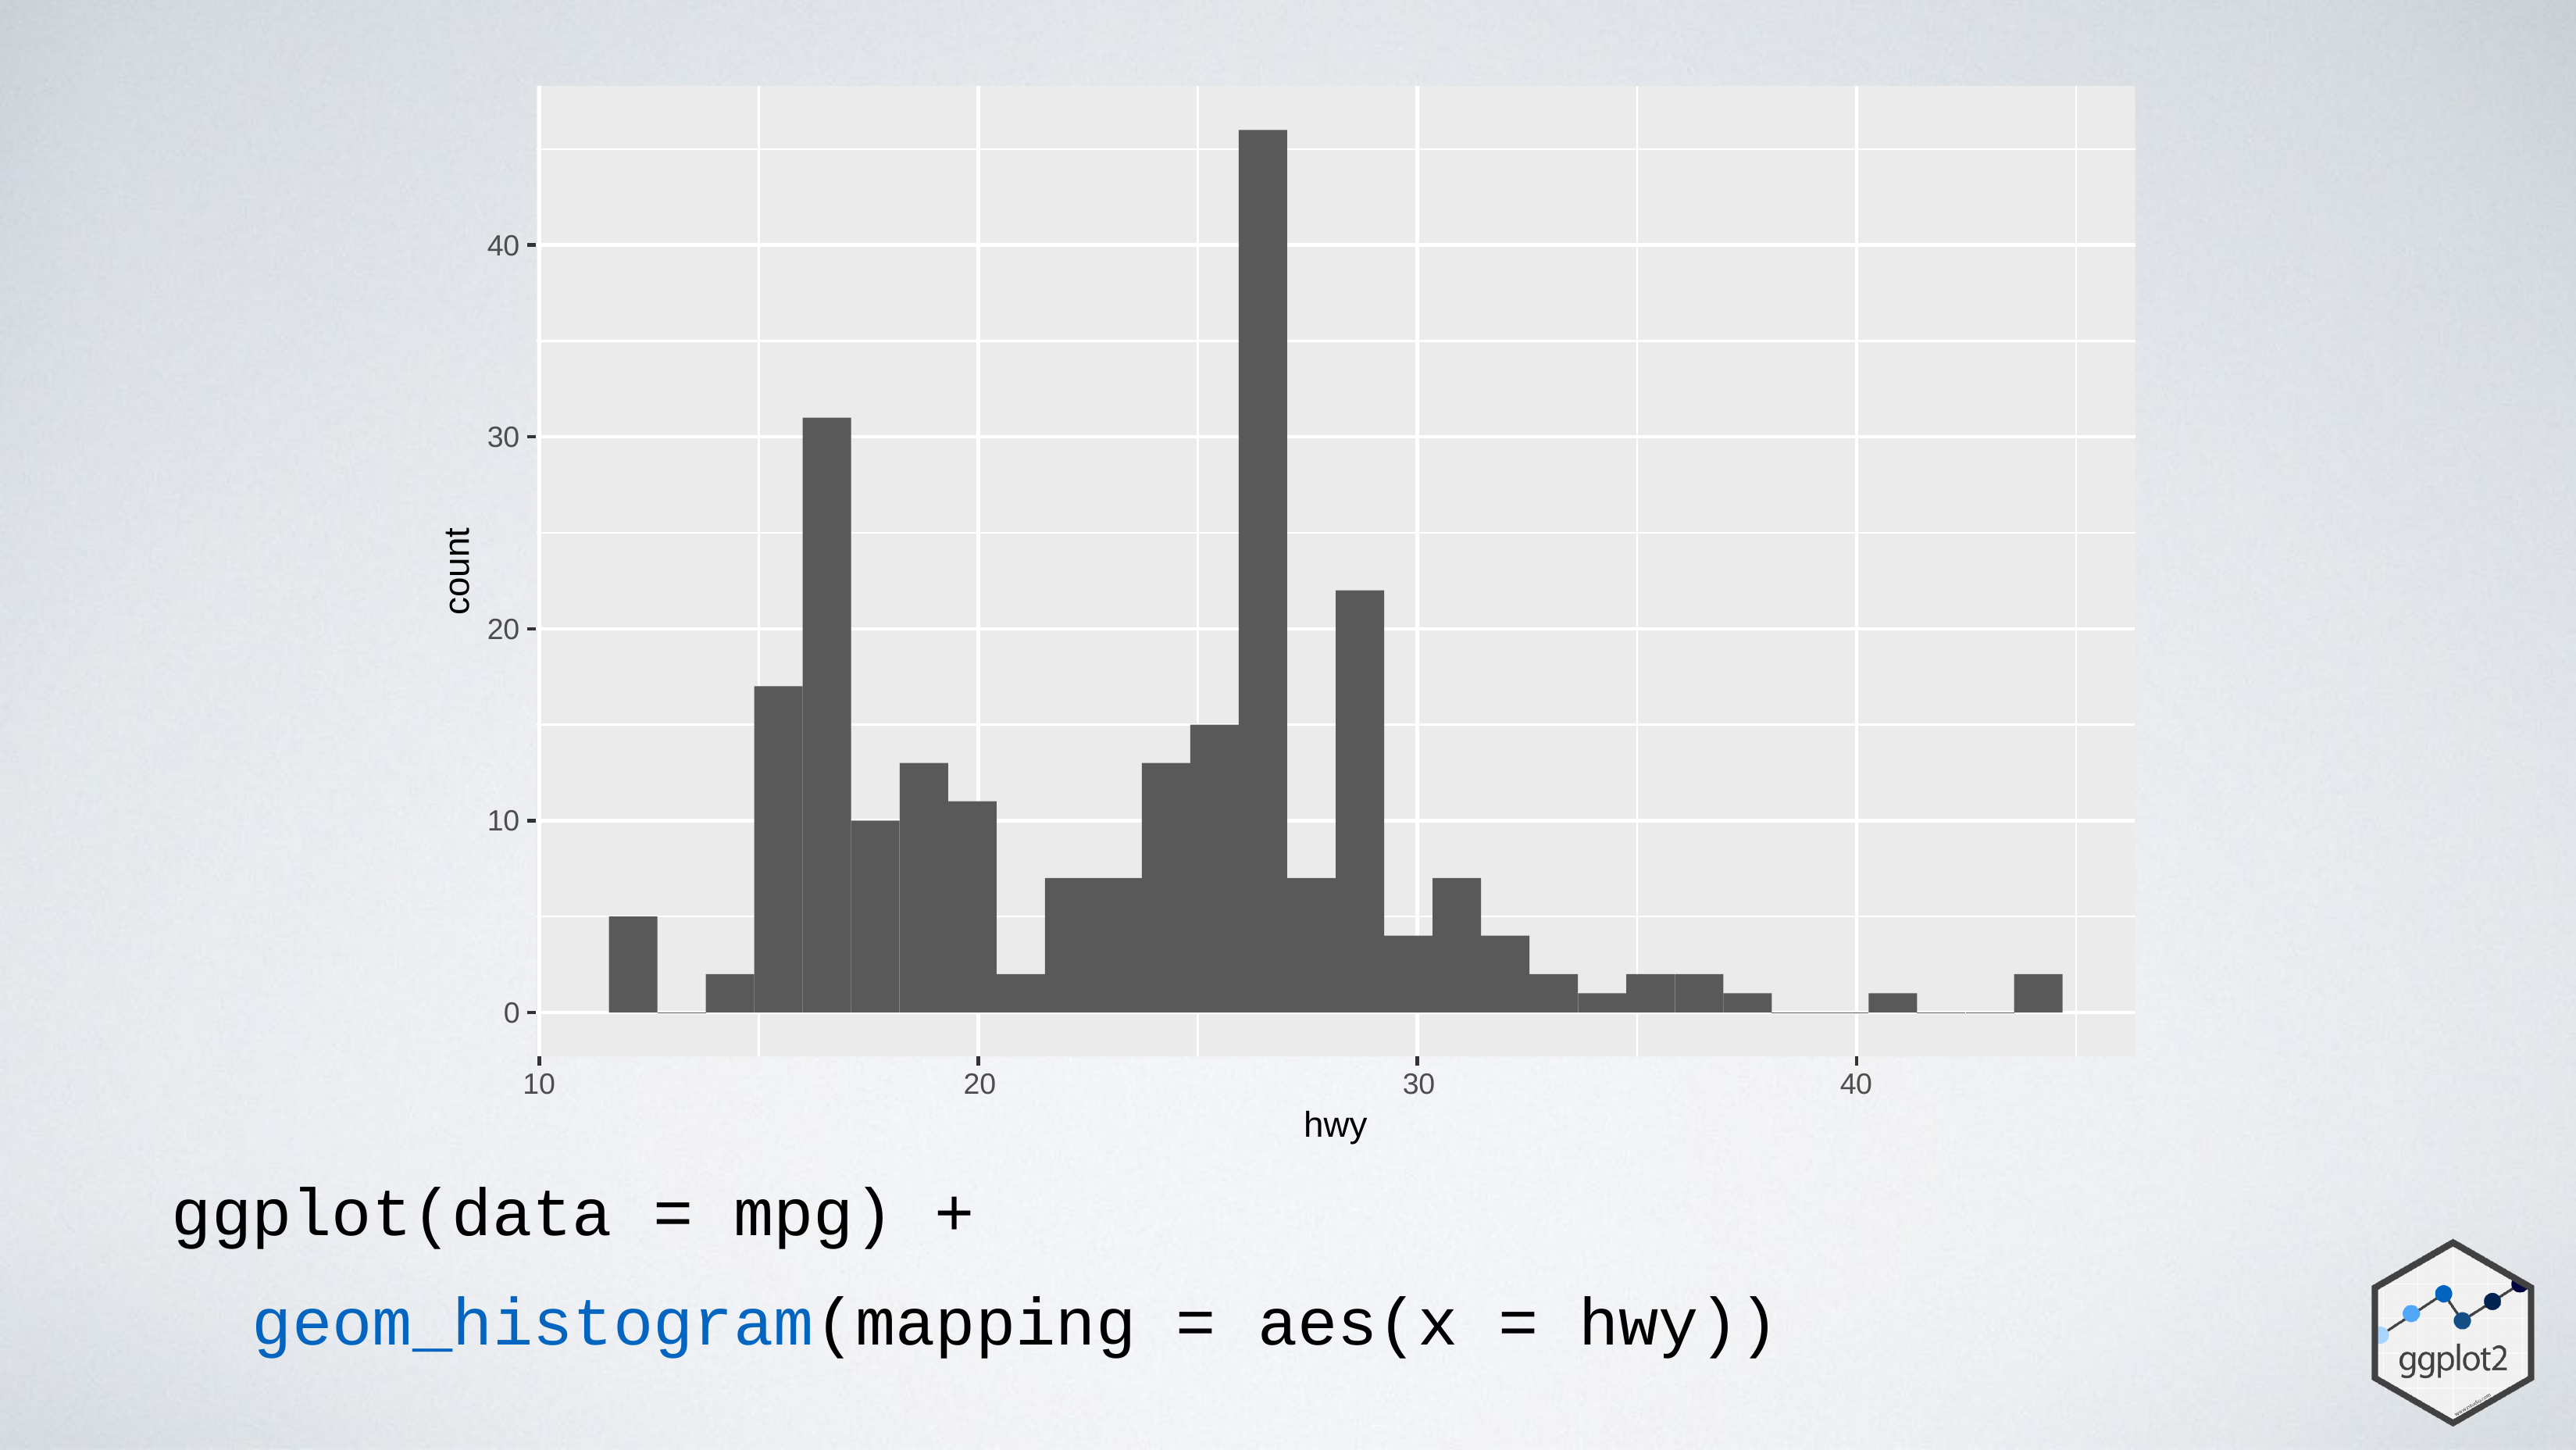

40

30

count

20

10

0

10	20	30
40
hwy
ggplot(data = mpg) +  geom_histogram(mapping = aes(x = hwy))